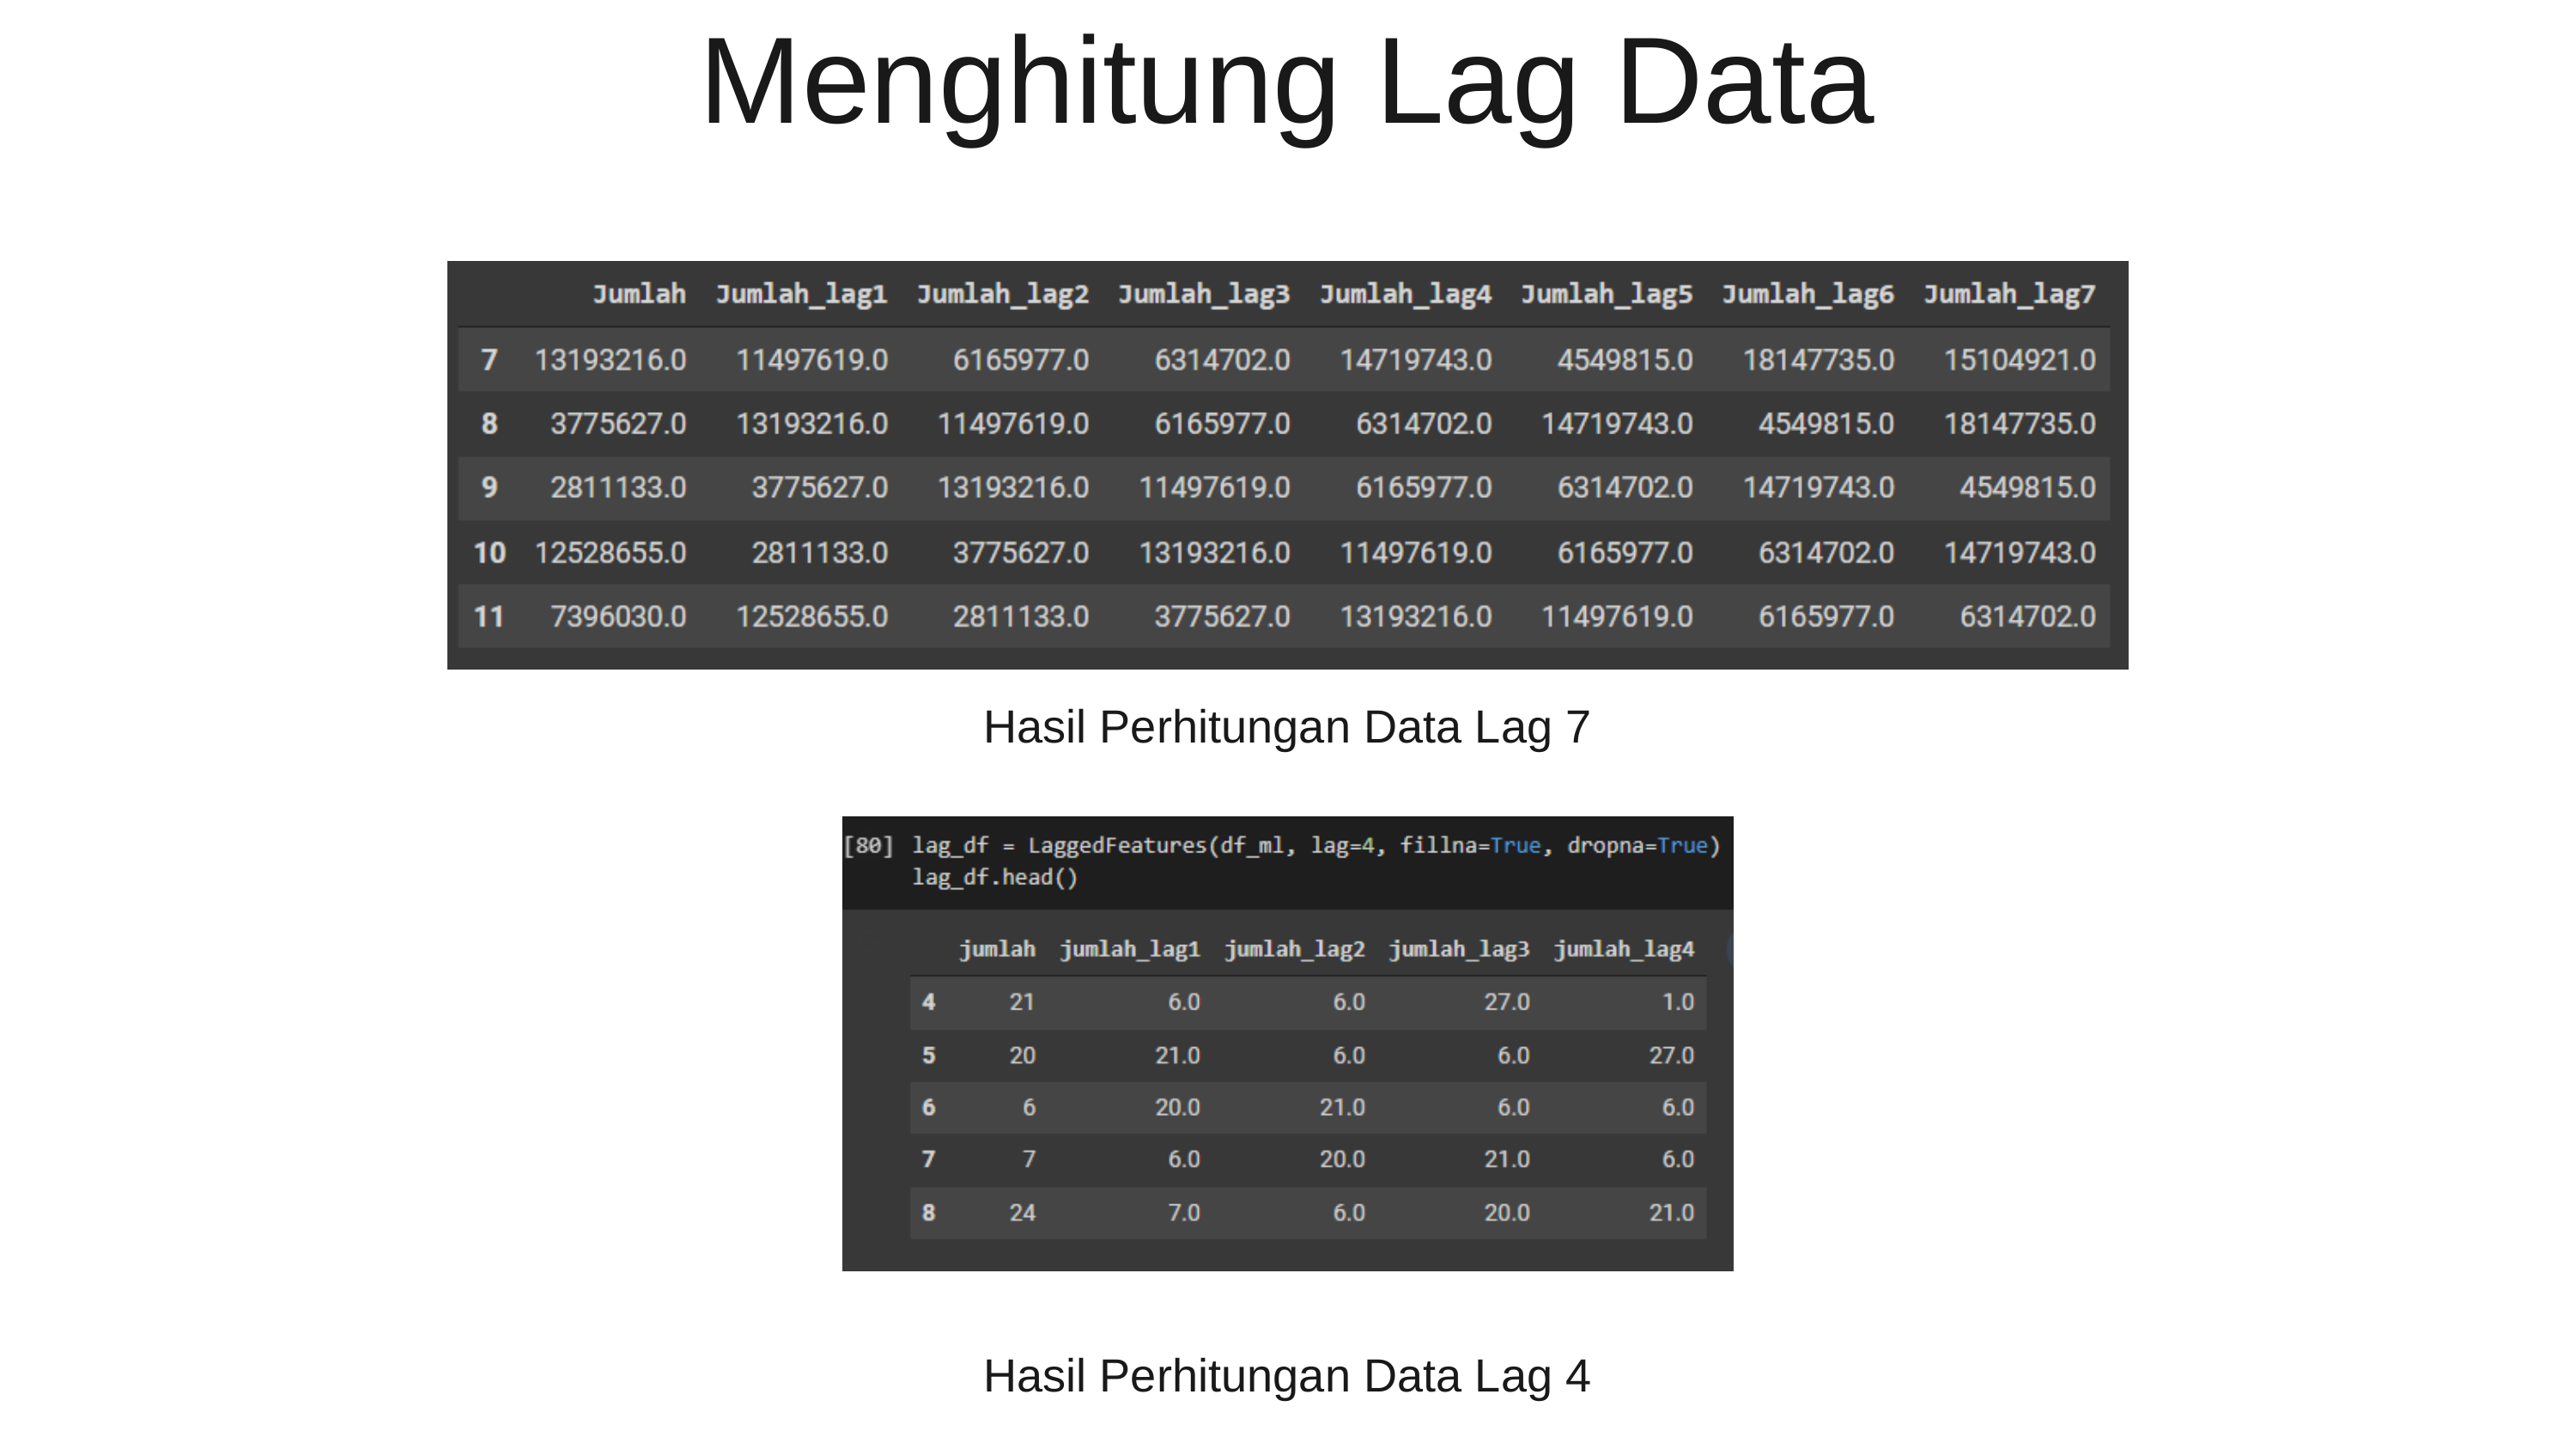

Menghitung Lag Data

Hasil Perhitungan Data Lag 7

Hasil Perhitungan Data Lag 4